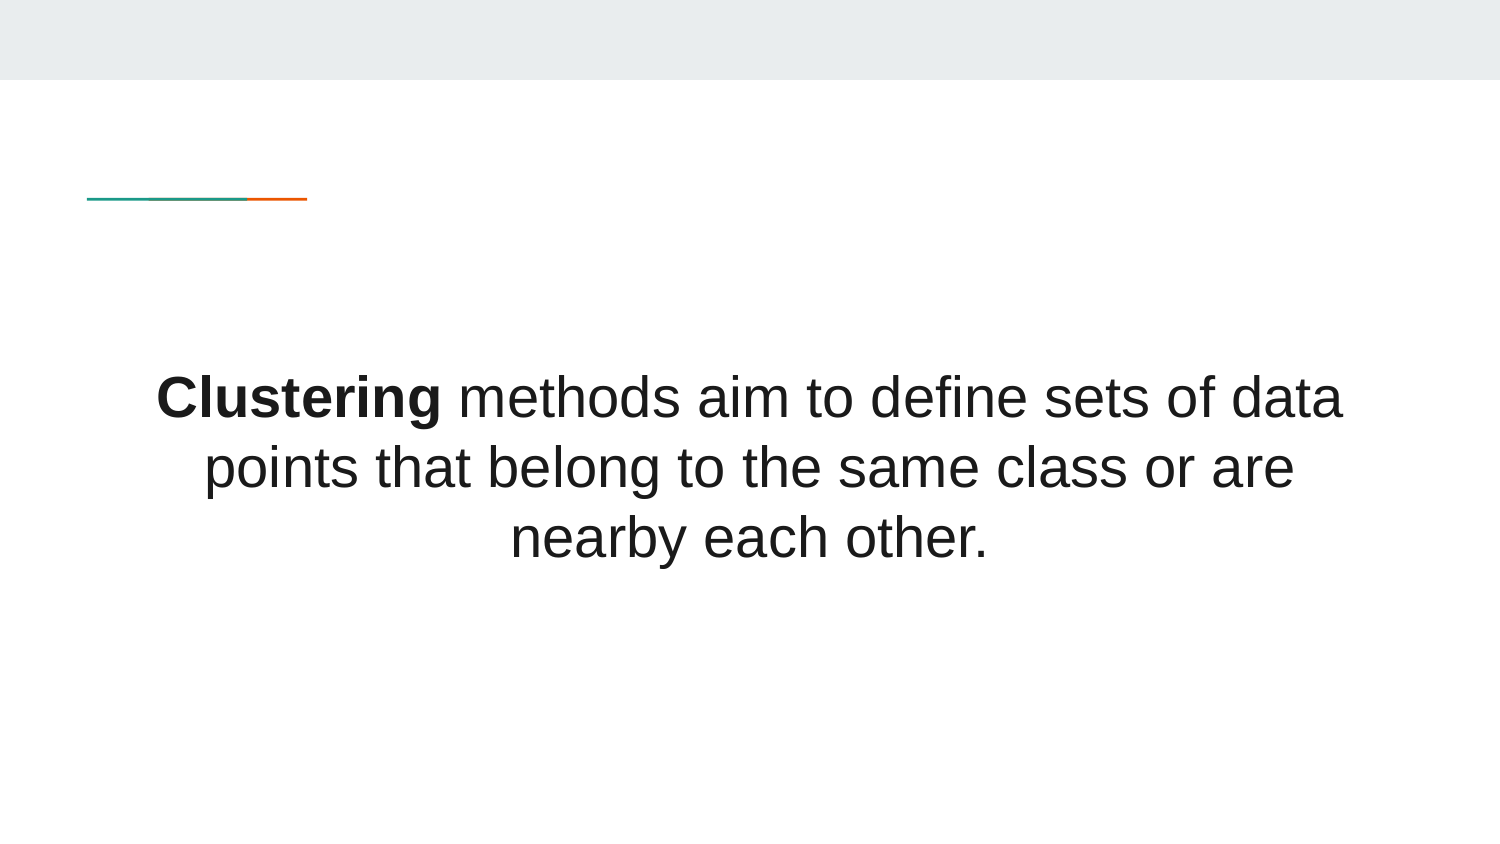

# Clustering methods aim to define sets of data points that belong to the same class or are nearby each other.